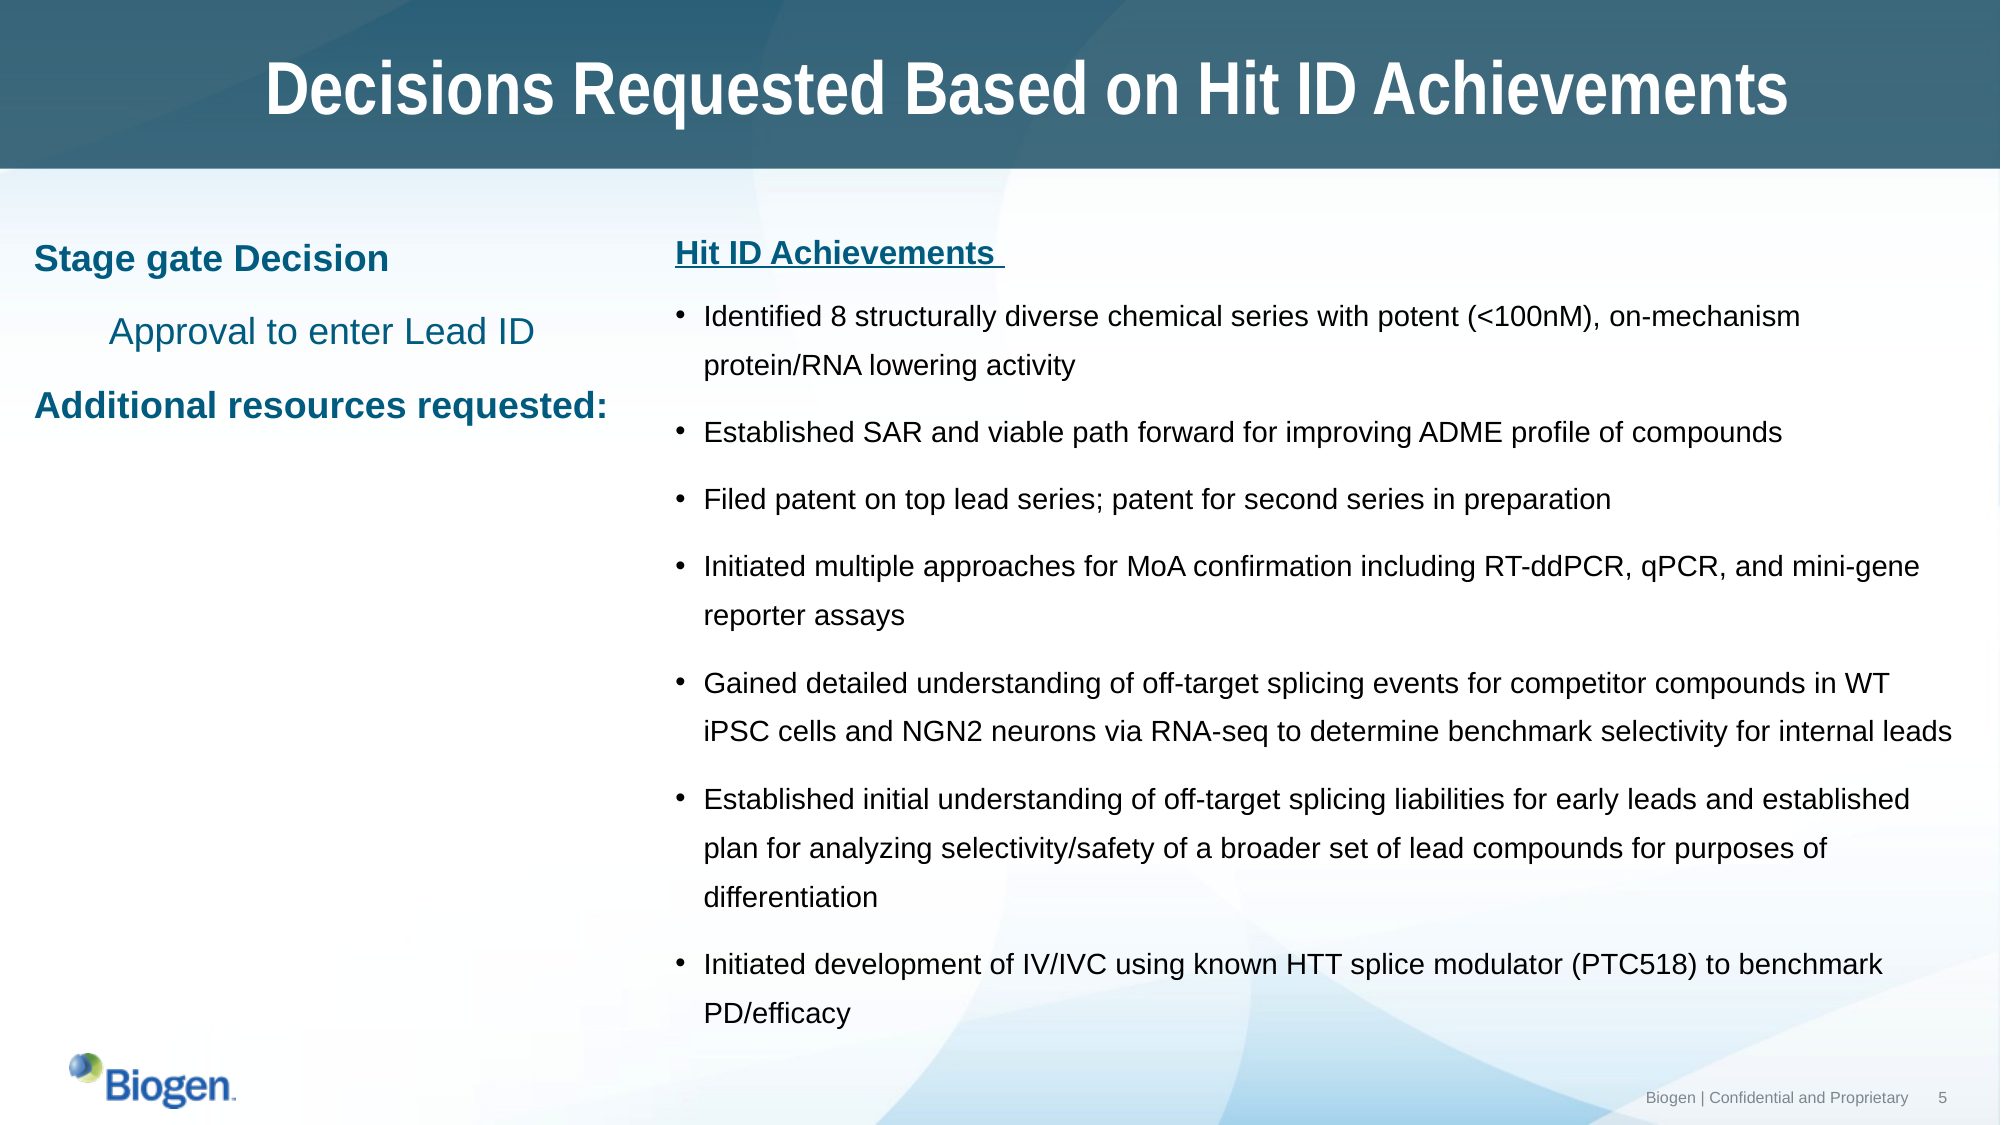

Decisions Requested Based on Hit ID Achievements
Stage gate Decision
Approval to enter Lead ID
Additional resources requested:
Hit ID Achievements
Identified 8 structurally diverse chemical series with potent (<100nM), on-mechanism protein/RNA lowering activity
Established SAR and viable path forward for improving ADME profile of compounds
Filed patent on top lead series; patent for second series in preparation
Initiated multiple approaches for MoA confirmation including RT-ddPCR, qPCR, and mini-gene reporter assays
Gained detailed understanding of off-target splicing events for competitor compounds in WT iPSC cells and NGN2 neurons via RNA-seq to determine benchmark selectivity for internal leads
Established initial understanding of off-target splicing liabilities for early leads and established plan for analyzing selectivity/safety of a broader set of lead compounds for purposes of differentiation
Initiated development of IV/IVC using known HTT splice modulator (PTC518) to benchmark PD/efficacy